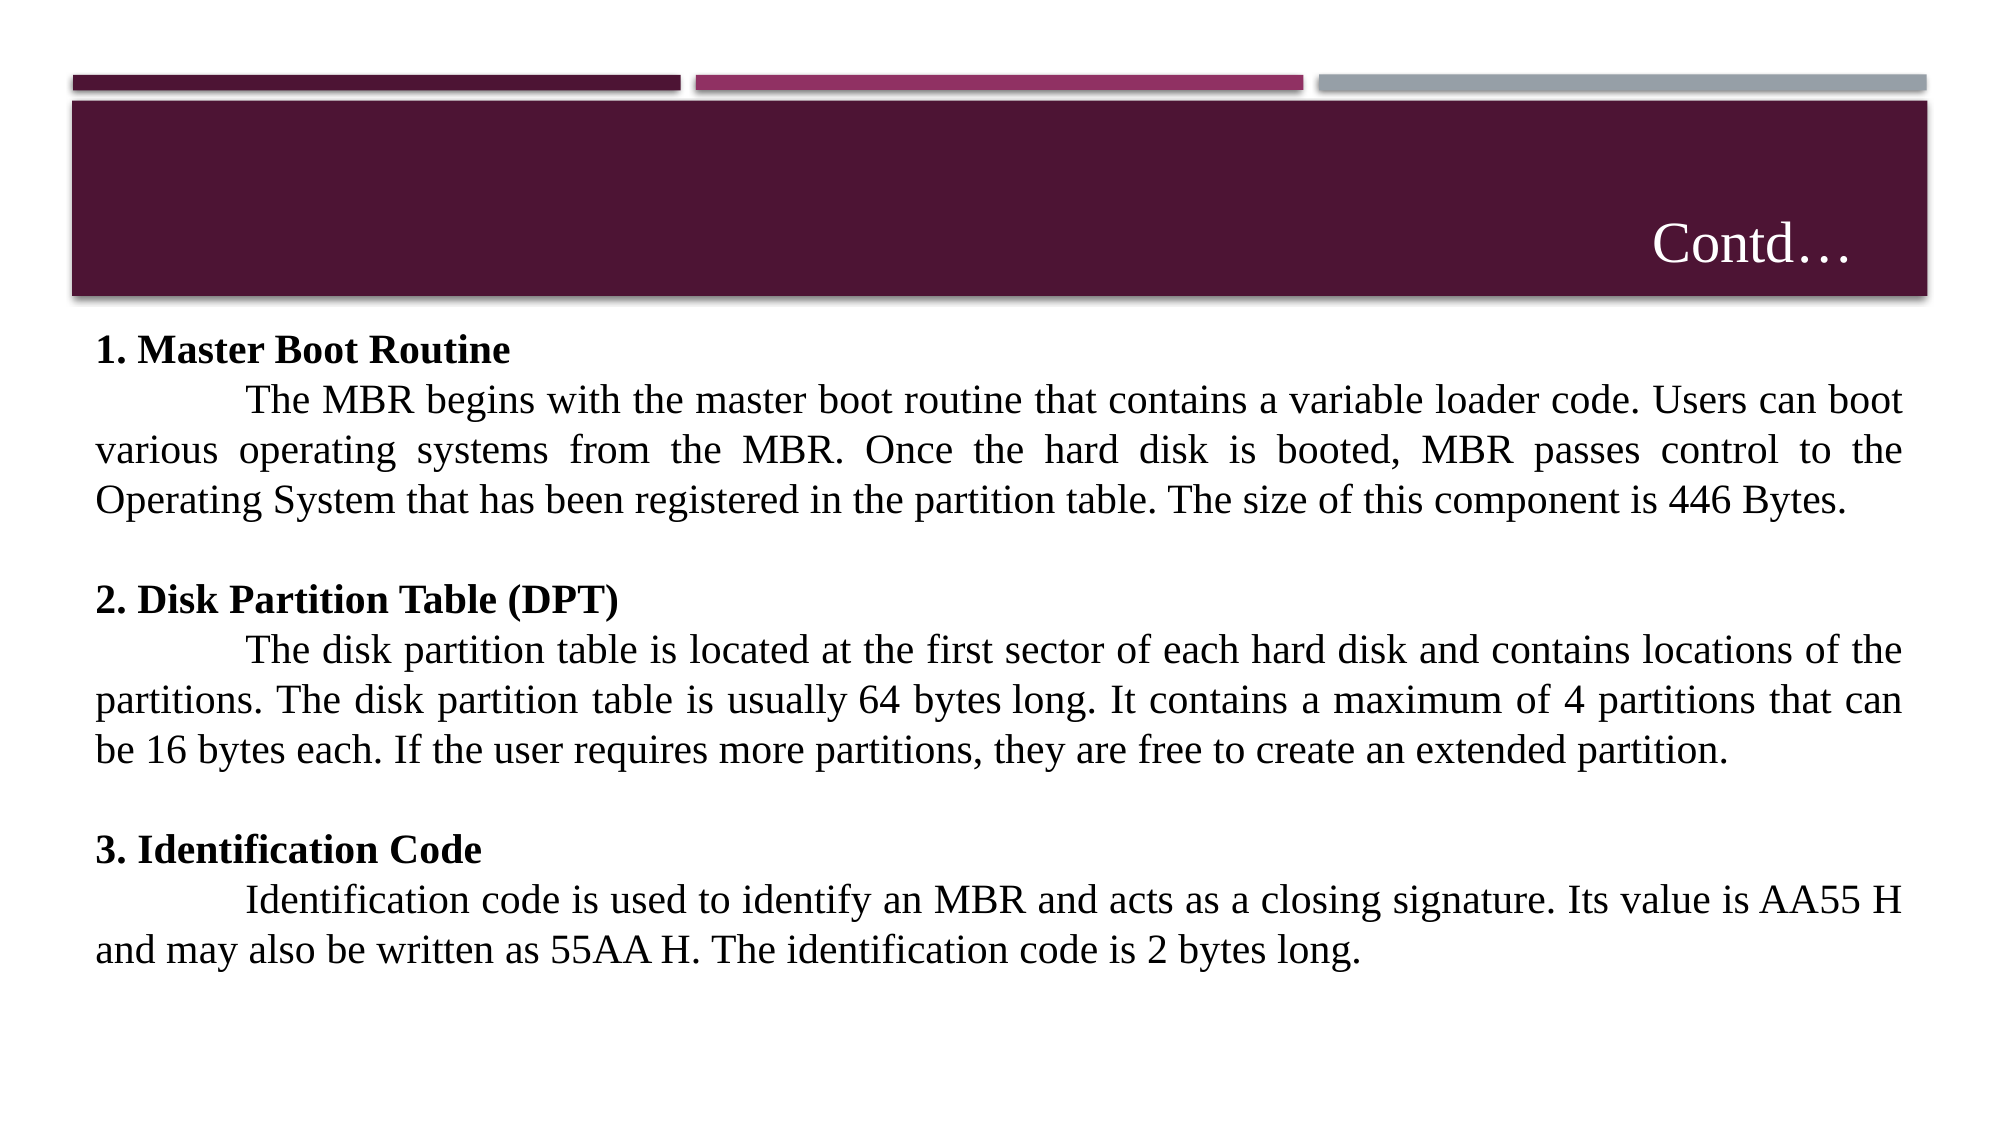

Contd…
1. Master Boot Routine
	The MBR begins with the master boot routine that contains a variable loader code. Users can boot various operating systems from the MBR. Once the hard disk is booted, MBR passes control to the Operating System that has been registered in the partition table. The size of this component is 446 Bytes.

2. Disk Partition Table (DPT)
	The disk partition table is located at the first sector of each hard disk and contains locations of the partitions. The disk partition table is usually 64 bytes long. It contains a maximum of 4 partitions that can be 16 bytes each. If the user requires more partitions, they are free to create an extended partition.

3. Identification Code
	Identification code is used to identify an MBR and acts as a closing signature. Its value is AA55 H and may also be written as 55AA H. The identification code is 2 bytes long.